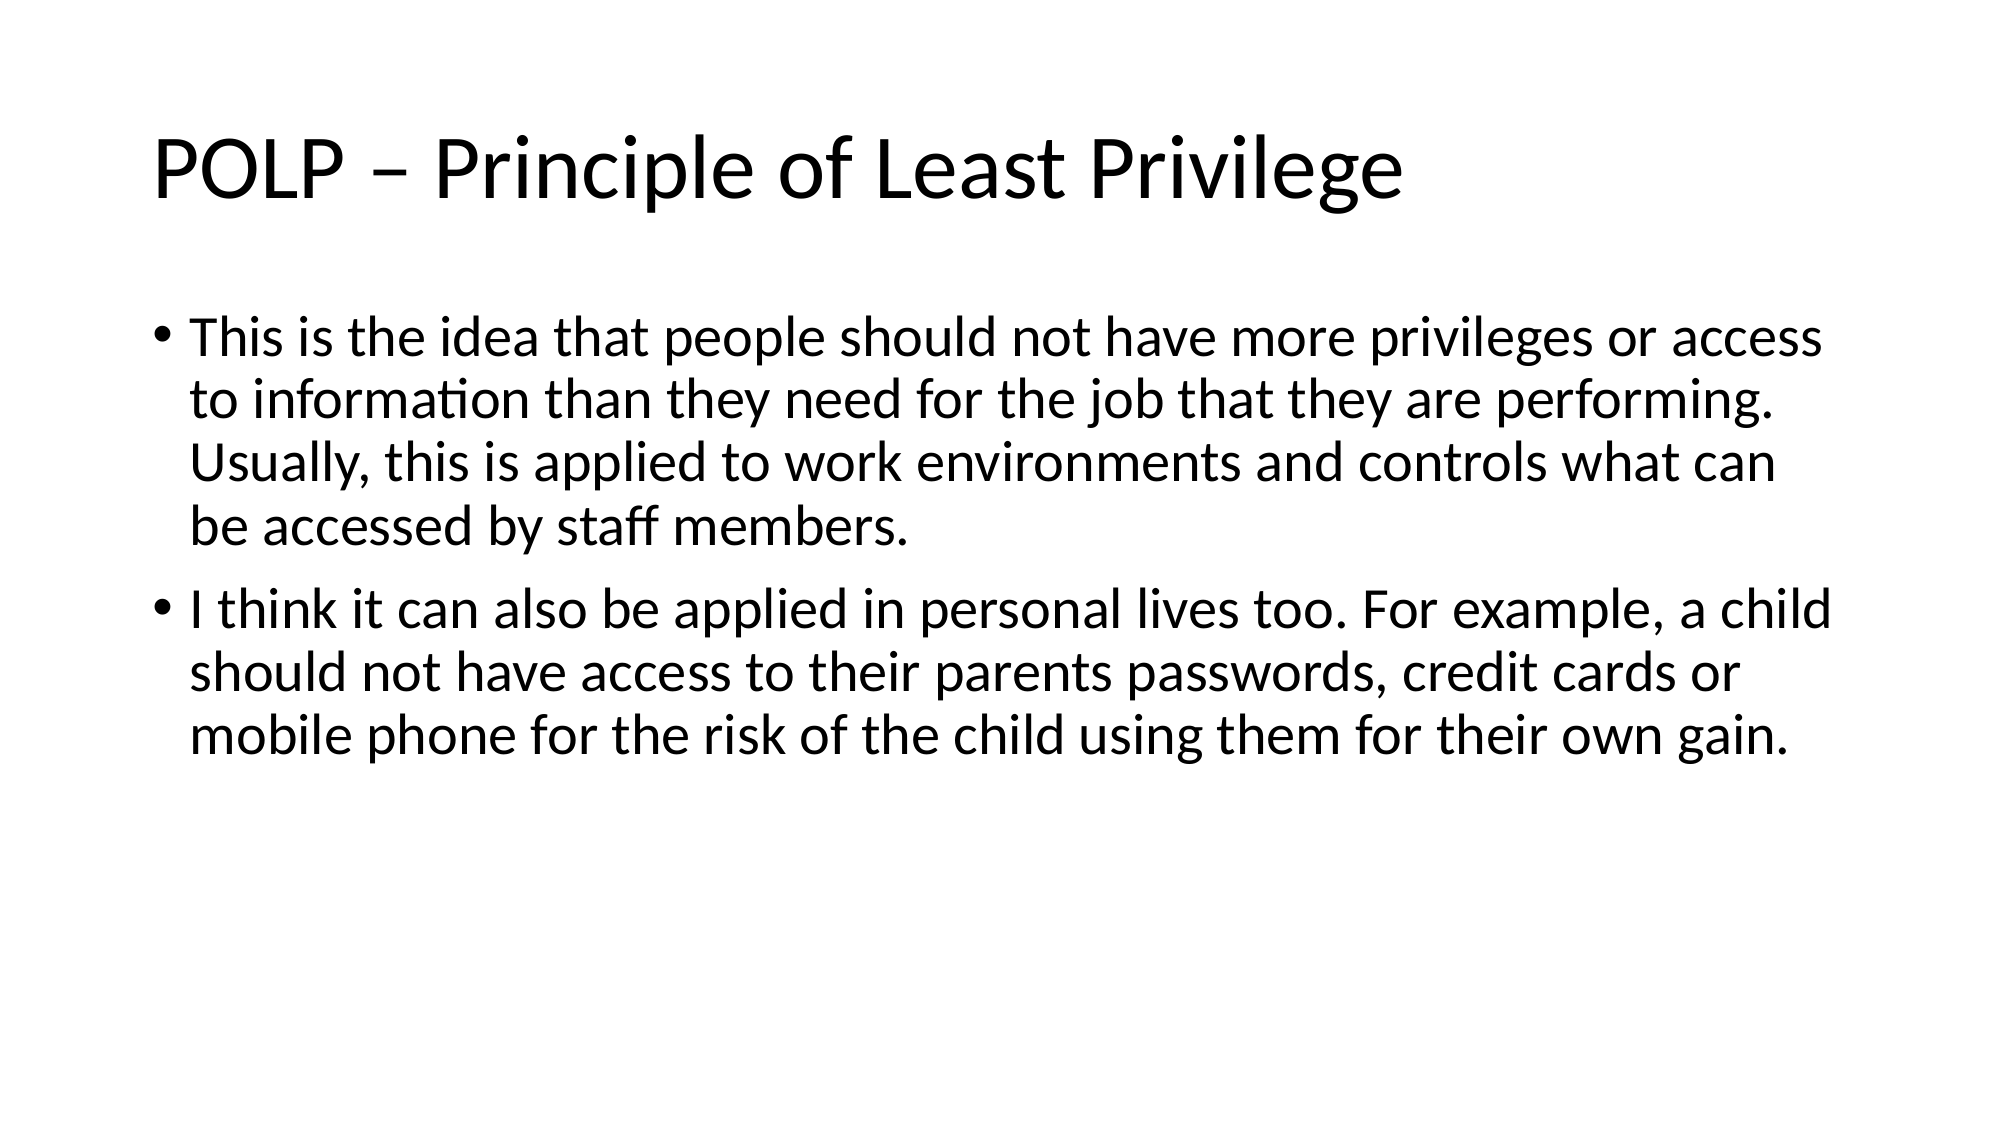

# POLP – Principle of Least Privilege
This is the idea that people should not have more privileges or access to information than they need for the job that they are performing. Usually, this is applied to work environments and controls what can be accessed by staff members.
I think it can also be applied in personal lives too. For example, a child should not have access to their parents passwords, credit cards or mobile phone for the risk of the child using them for their own gain.